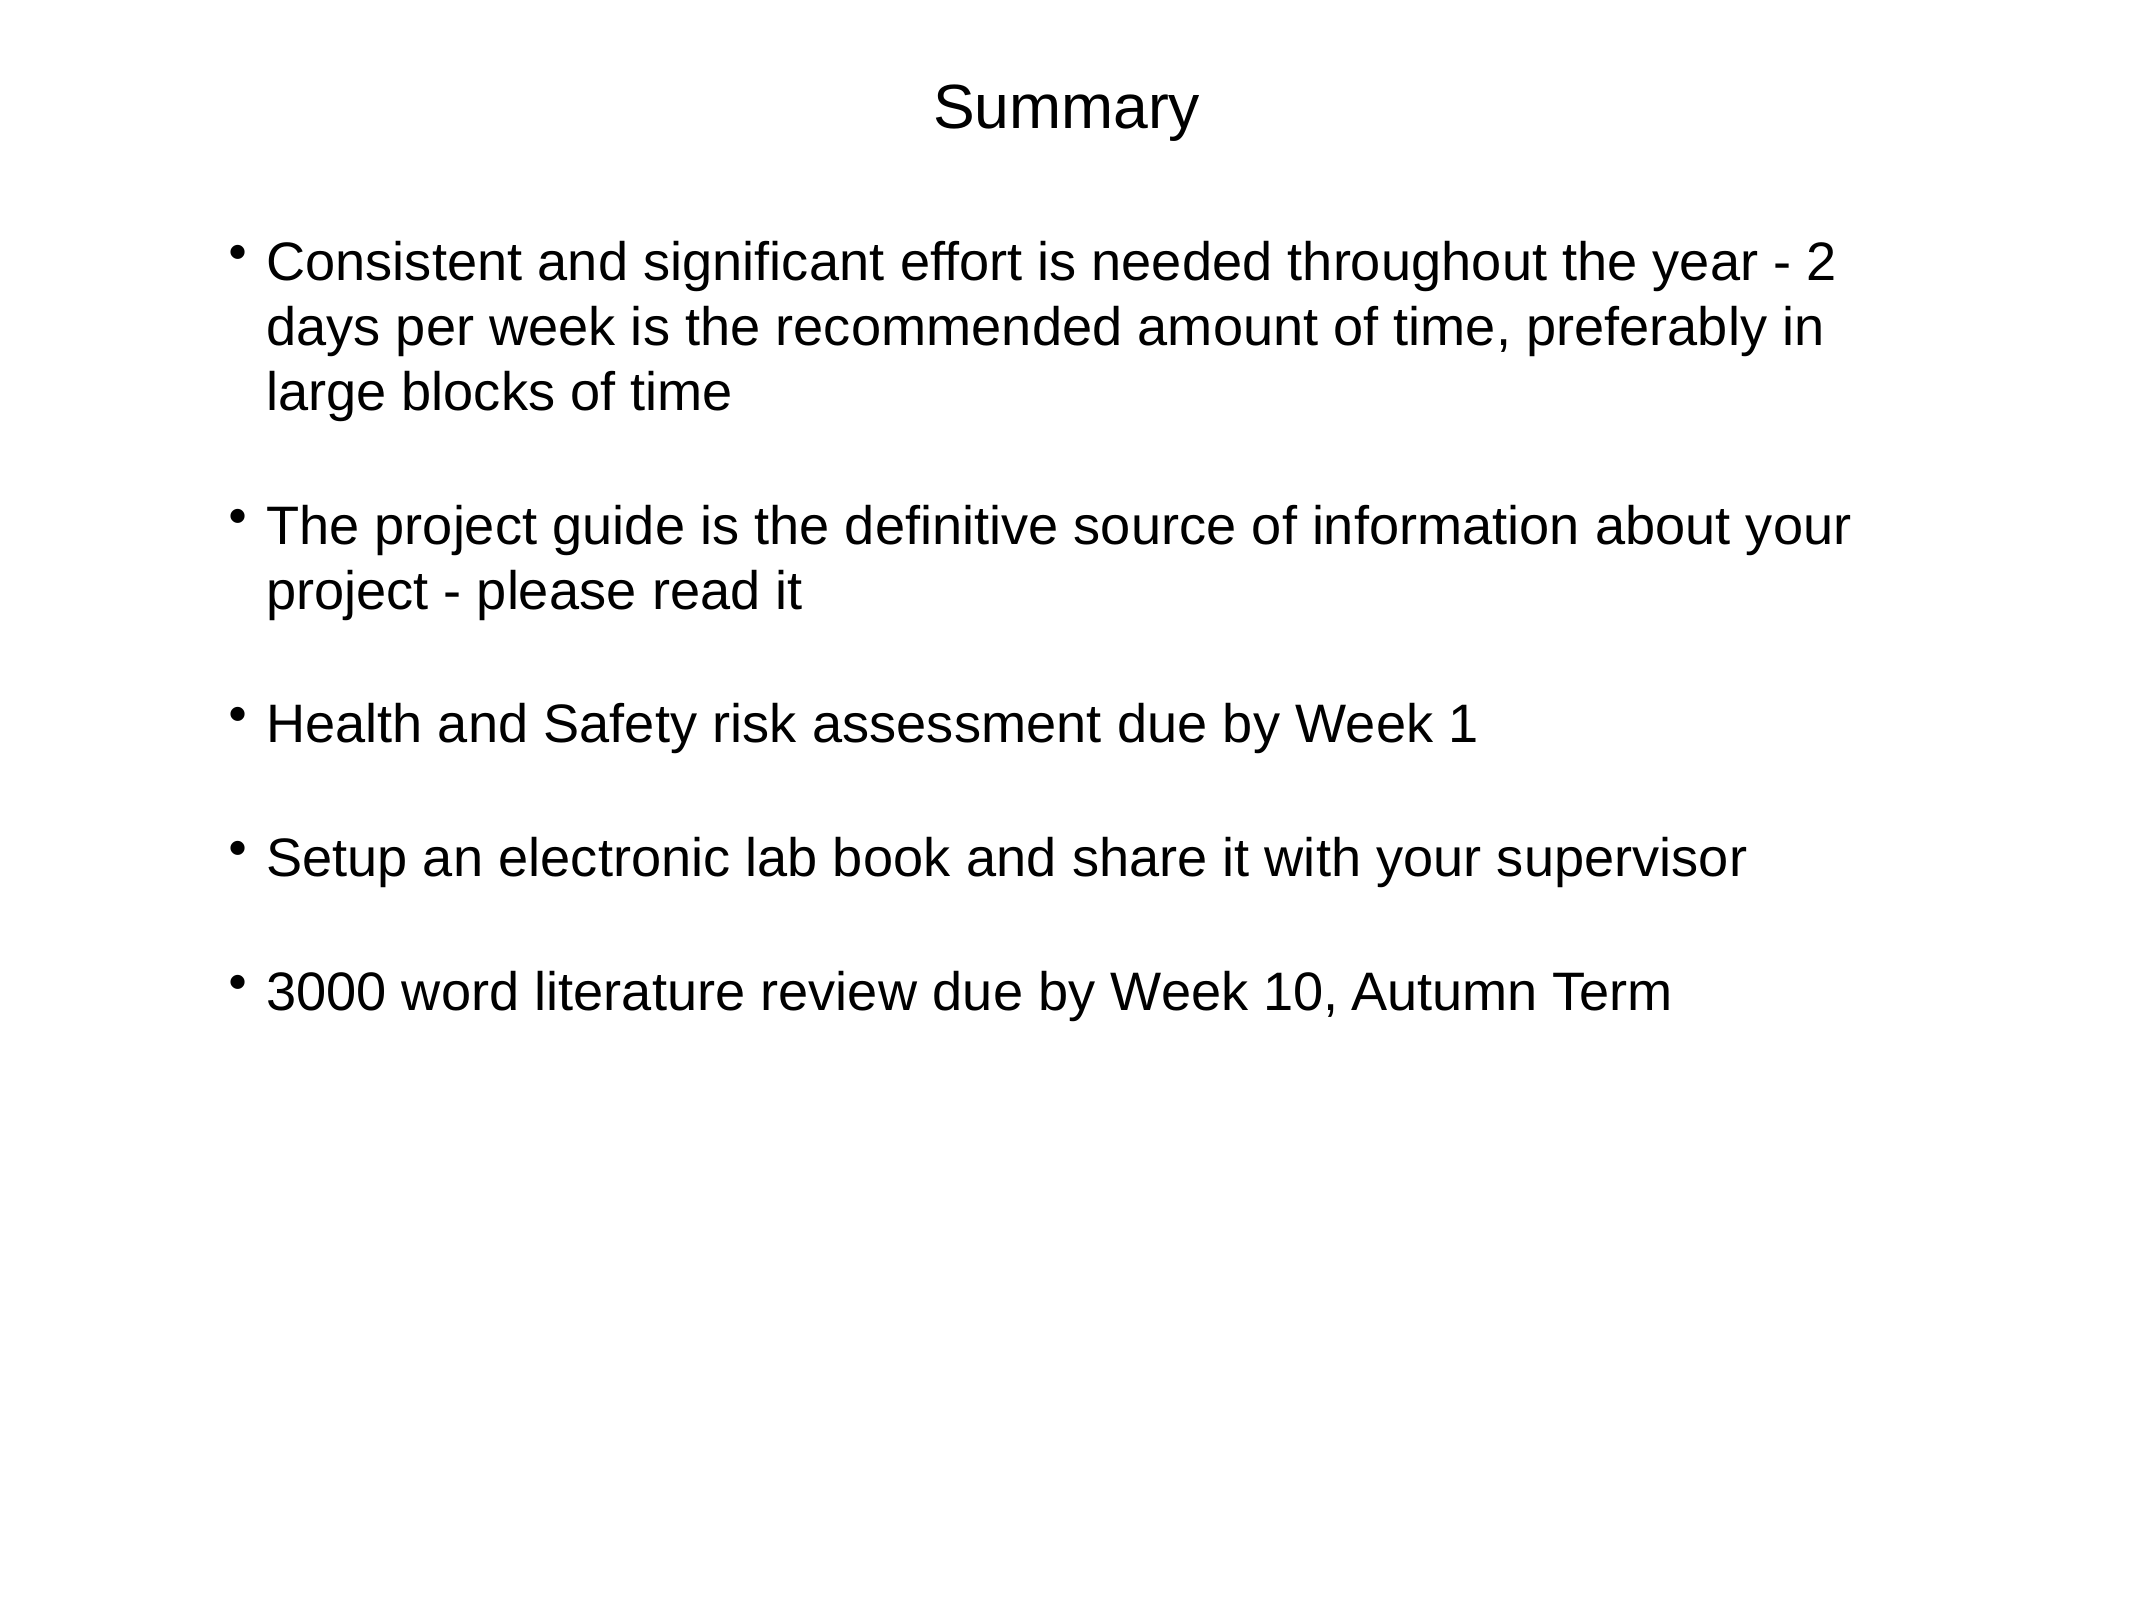

# Summary
Consistent and significant effort is needed throughout the year - 2 days per week is the recommended amount of time, preferably in large blocks of time
The project guide is the definitive source of information about your project - please read it
Health and Safety risk assessment due by Week 1
Setup an electronic lab book and share it with your supervisor
3000 word literature review due by Week 10, Autumn Term